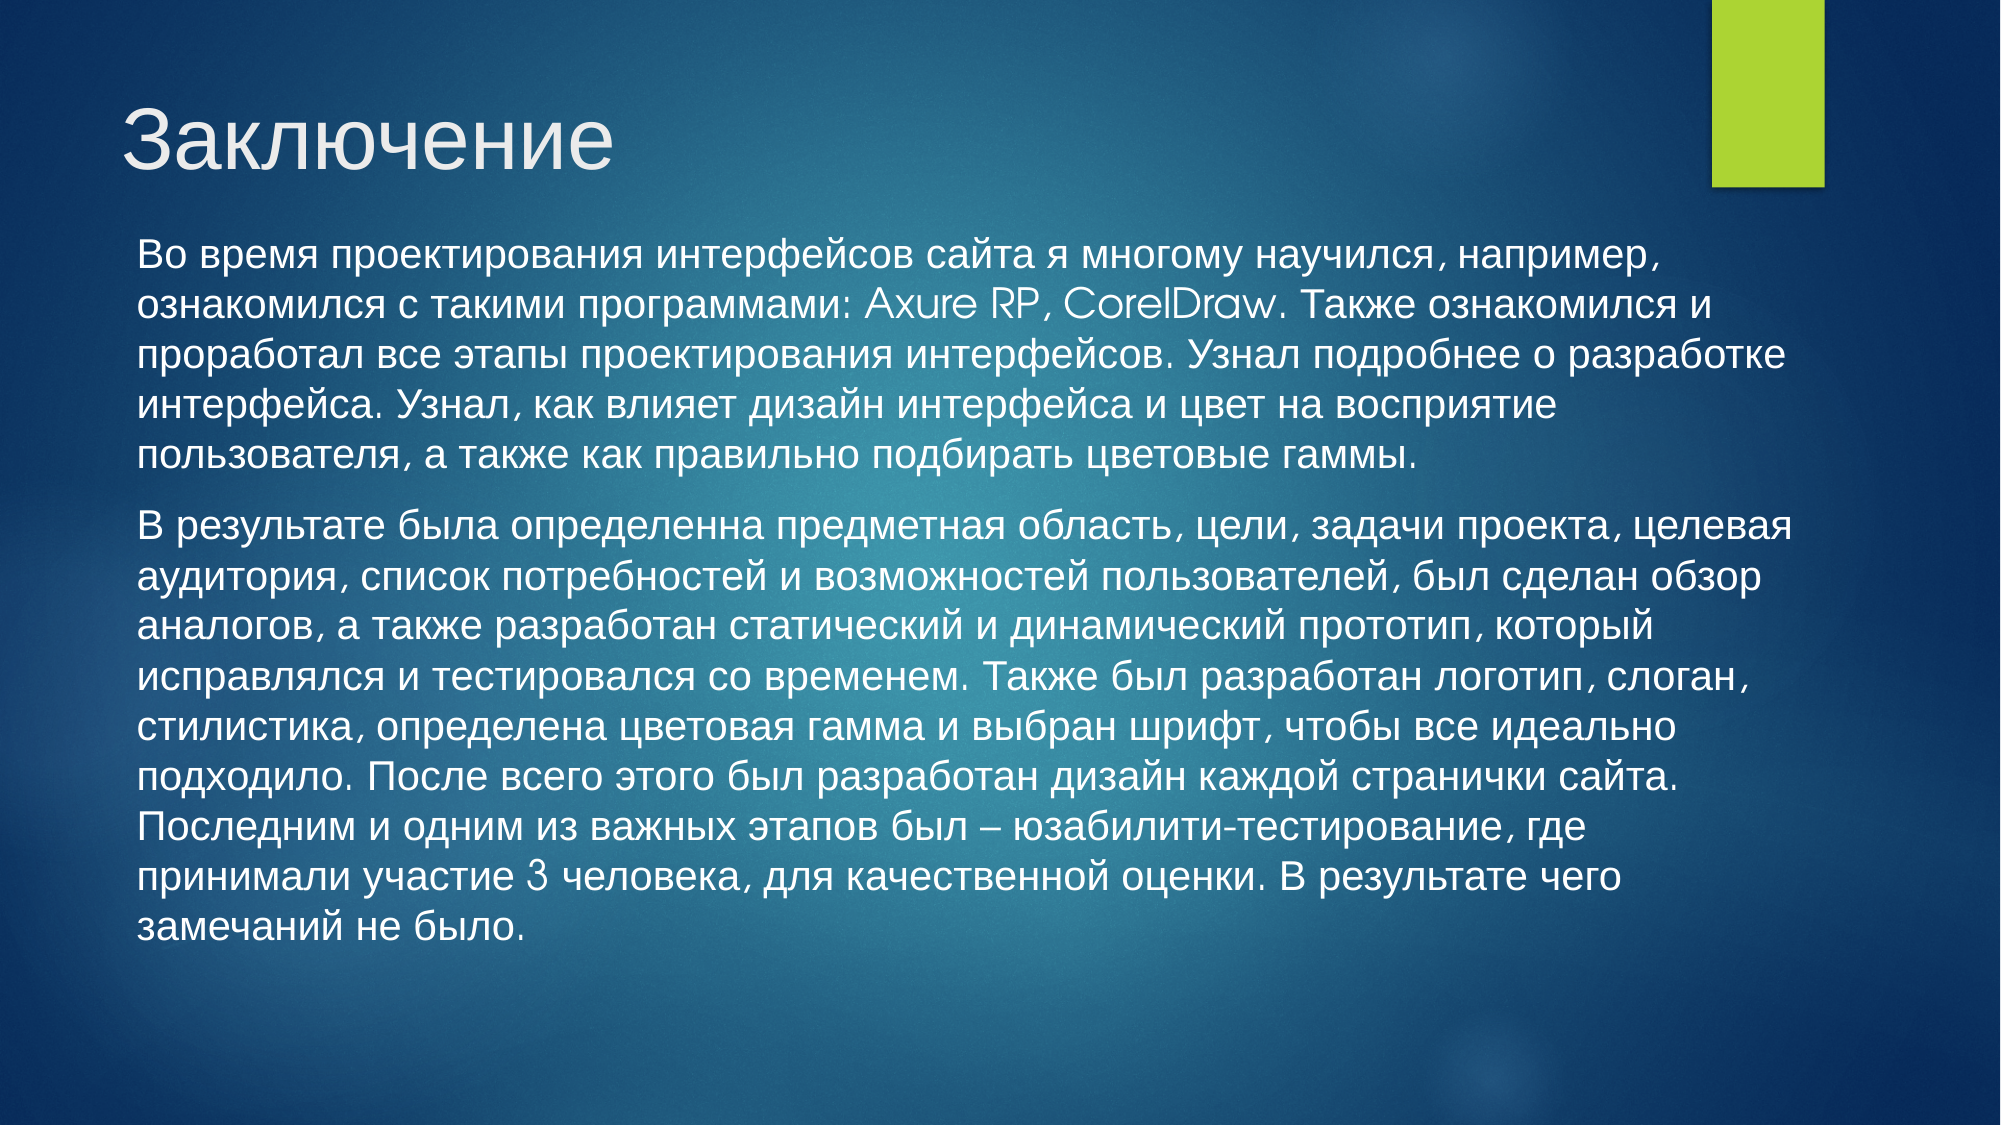

# Заключение
Во время проектирования интерфейсов сайта я многому научился, например, ознакомился с такими программами: Axure RP, CorelDraw. Также ознакомился и проработал все этапы проектирования интерфейсов. Узнал подробнее о разработке интерфейса. Узнал, как влияет дизайн интерфейса и цвет на восприятие пользователя, а также как правильно подбирать цветовые гаммы.
В результате была определенна предметная область, цели, задачи проекта, целевая аудитория, список потребностей и возможностей пользователей, был сделан обзор аналогов, а также разработан статический и динамический прототип, который исправлялся и тестировался со временем. Также был разработан логотип, слоган, стилистика, определена цветовая гамма и выбран шрифт, чтобы все идеально подходило. После всего этого был разработан дизайн каждой странички сайта. Последним и одним из важных этапов был – юзабилити-тестирование, где принимали участие 3 человека, для качественной оценки. В результате чего замечаний не было.